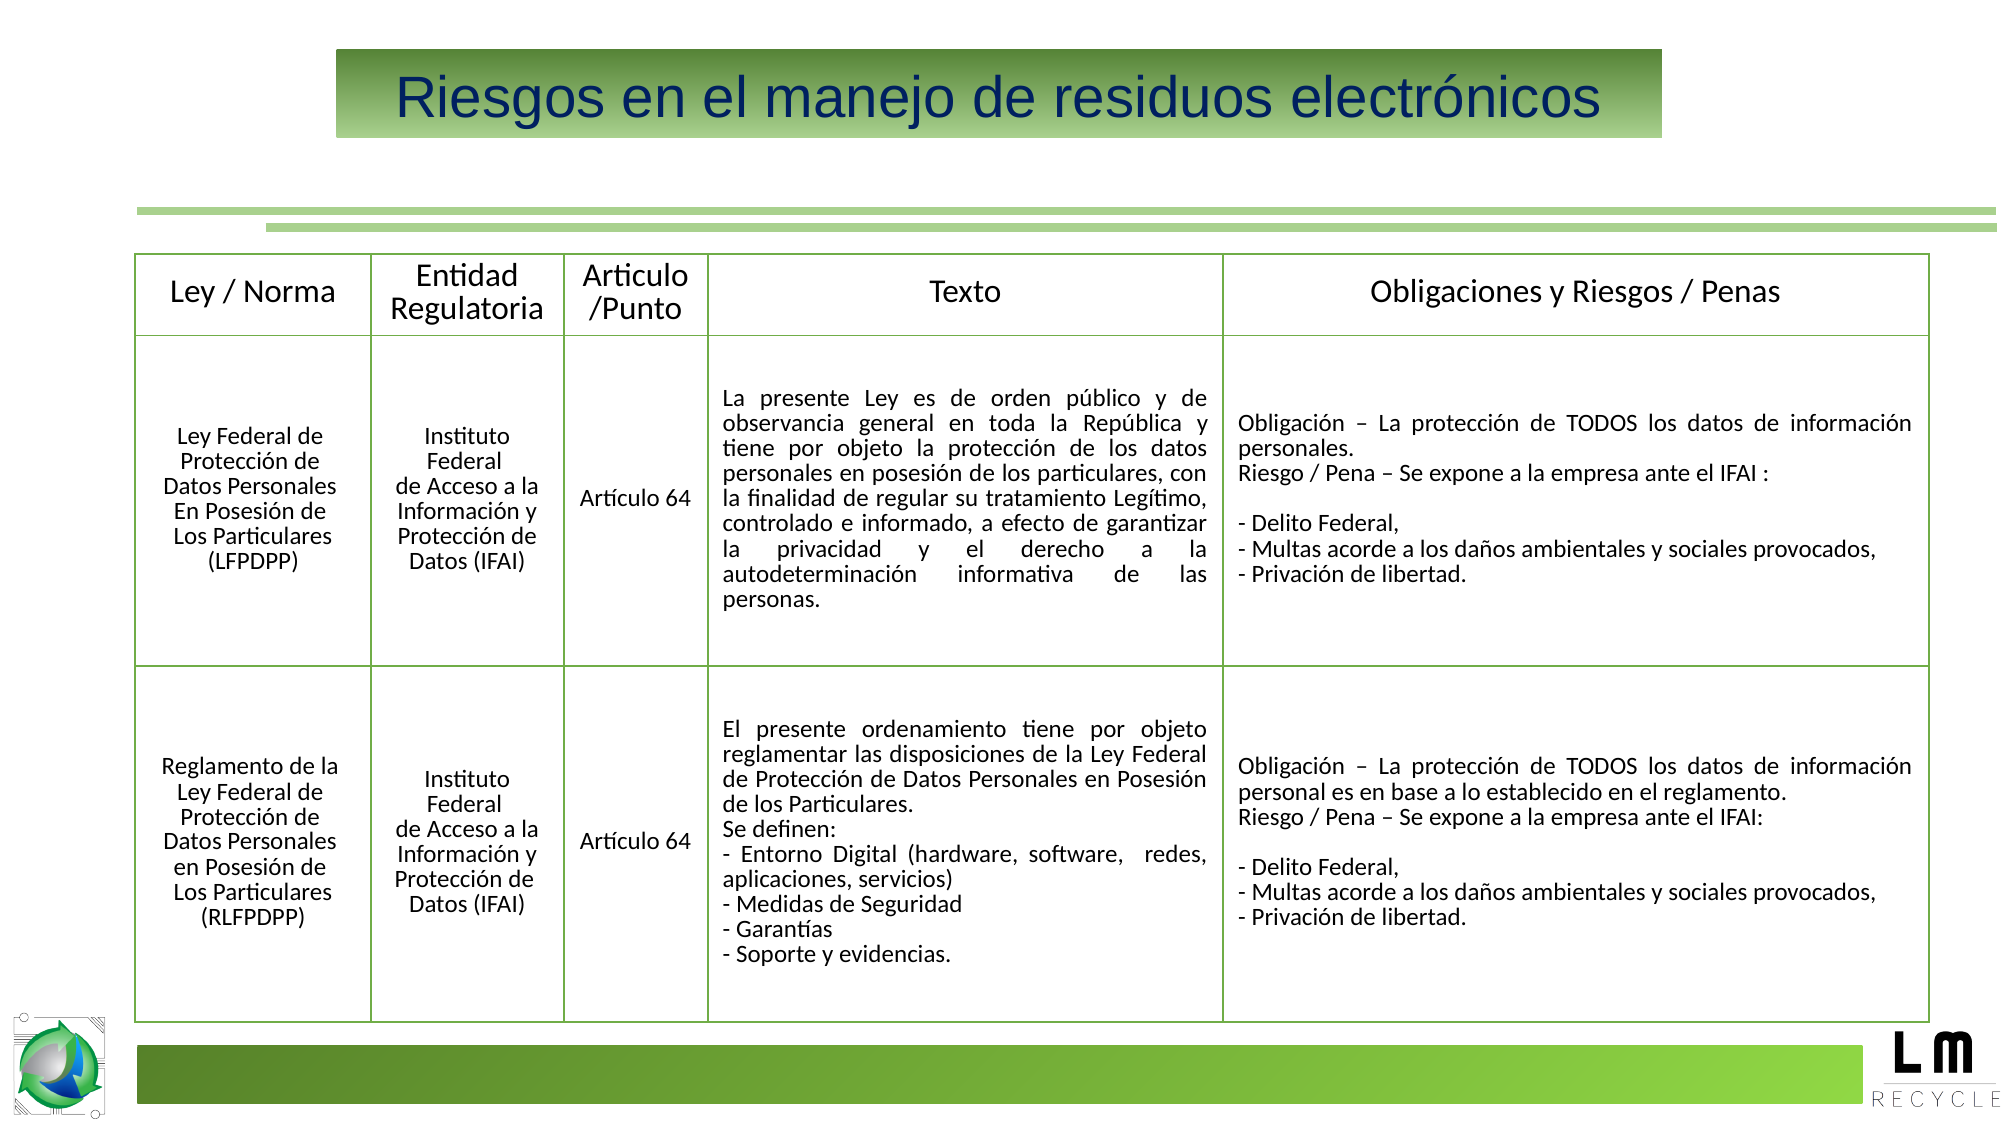

Riesgos en el manejo de residuos electrónicos
| Ley / Norma | Entidad Regulatoria | Articulo /Punto | Texto | Obligaciones y Riesgos / Penas |
| --- | --- | --- | --- | --- |
| Ley Federal de Protección de Datos Personales En Posesión de Los Particulares (LFPDPP) | Instituto Federal de Acceso a la Información y Protección de Datos (IFAI) | Artículo 64 | La presente Ley es de orden público y de observancia general en toda la República y tiene por objeto la protección de los datos personales en posesión de los particulares, con la finalidad de regular su tratamiento Legítimo, controlado e informado, a efecto de garantizar la privacidad y el derecho a la autodeterminación informativa de las personas. | Obligación – La protección de TODOS los datos de información personales. Riesgo / Pena – Se expone a la empresa ante el IFAI : - Delito Federal, - Multas acorde a los daños ambientales y sociales provocados, - Privación de libertad. |
| Reglamento de la Ley Federal de Protección de Datos Personales en Posesión de Los Particulares (RLFPDPP) | Instituto Federal de Acceso a la Información y Protección de Datos (IFAI) | Artículo 64 | El presente ordenamiento tiene por objeto reglamentar las disposiciones de la Ley Federal de Protección de Datos Personales en Posesión de los Particulares. Se definen: - Entorno Digital (hardware, software, redes, aplicaciones, servicios) - Medidas de Seguridad - Garantías - Soporte y evidencias. | Obligación – La protección de TODOS los datos de información personal es en base a lo establecido en el reglamento. Riesgo / Pena – Se expone a la empresa ante el IFAI: - Delito Federal, - Multas acorde a los daños ambientales y sociales provocados, - Privación de libertad. |